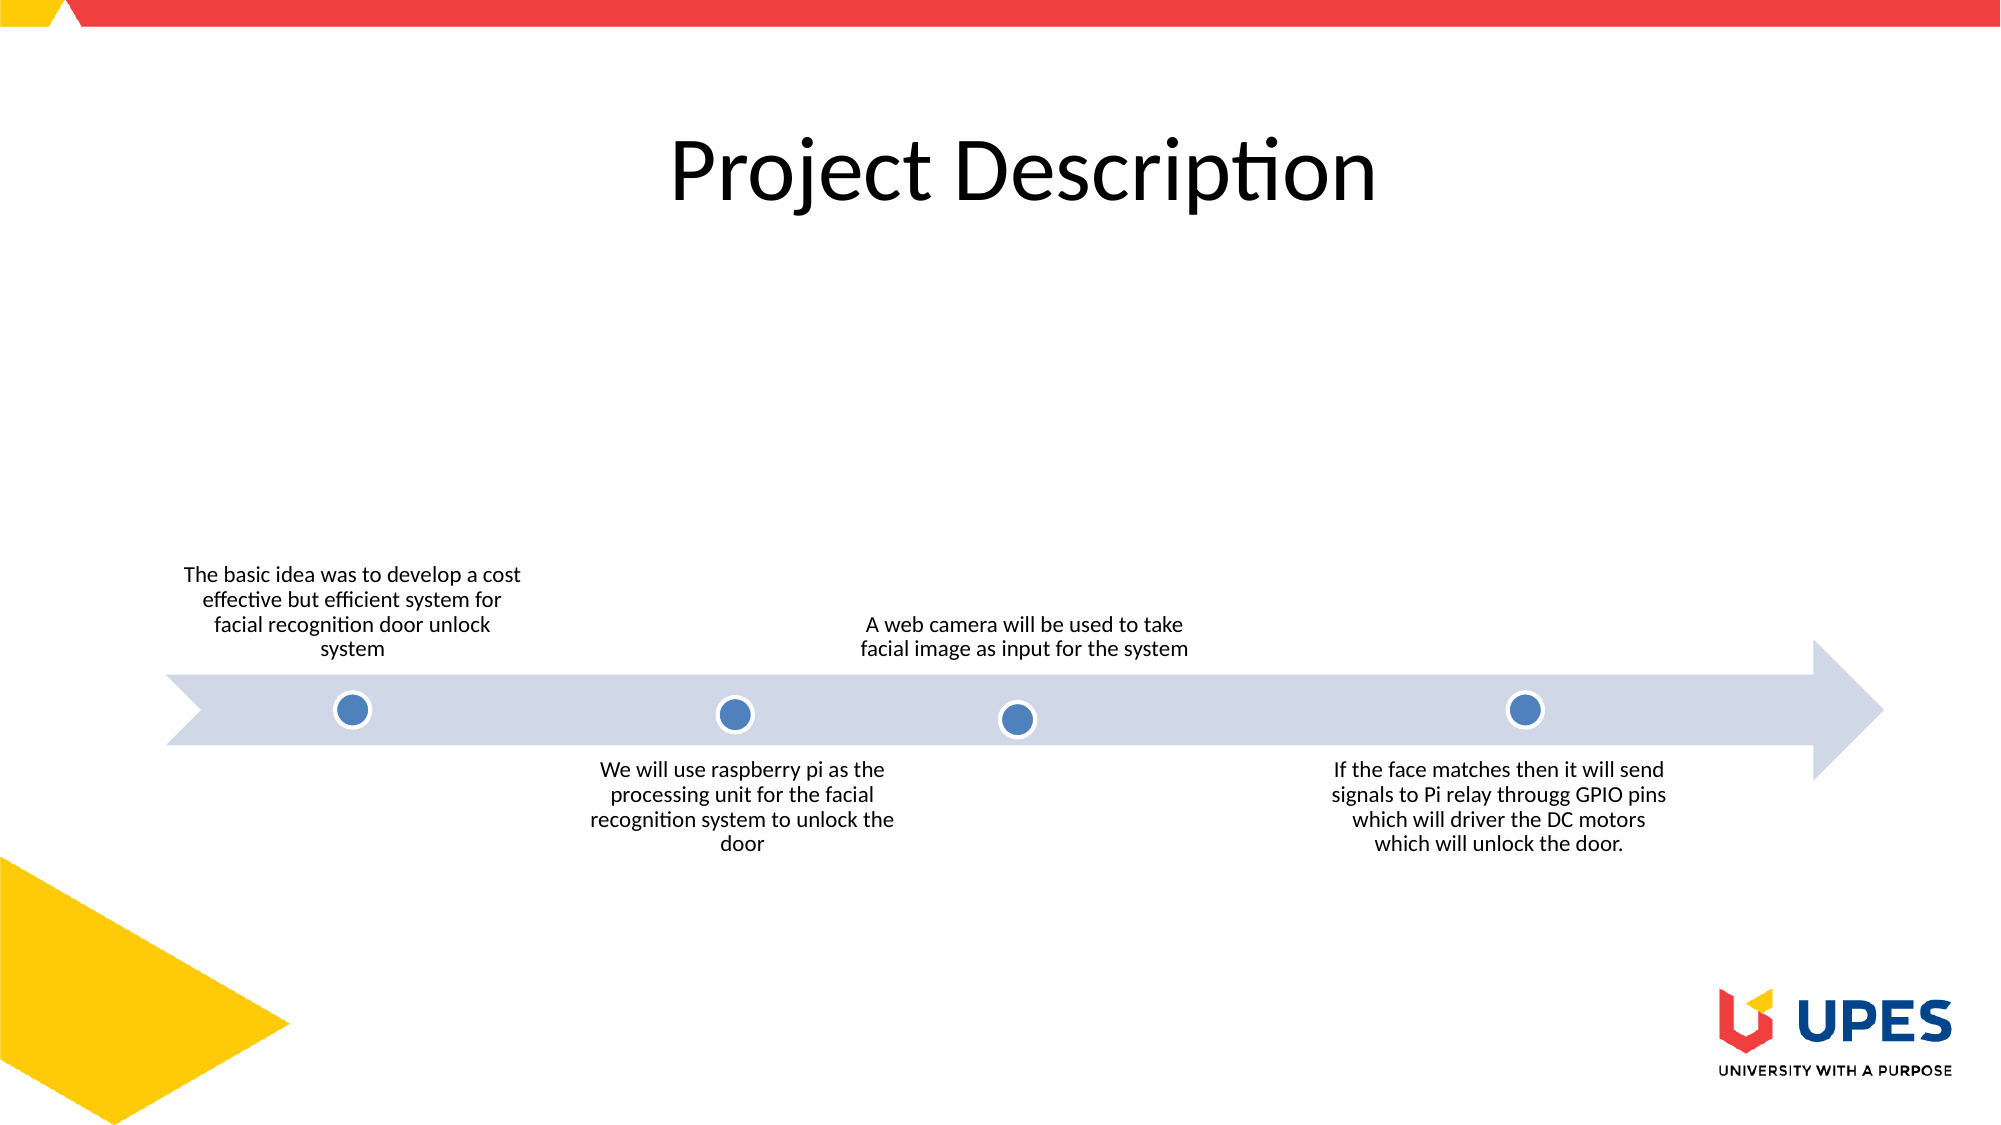

# Project Description

The basic idea was to develop a cost effective but efficient system for facial recognition door unlock system
We will use raspberry pi as the processing unit for the facial recognition system to unlock the door
A web camera will be used to take facial image as input for the system
If the face matches then it will send signals to Pi relay througg GPIO pins which will driver the DC motors which will unlock the door.